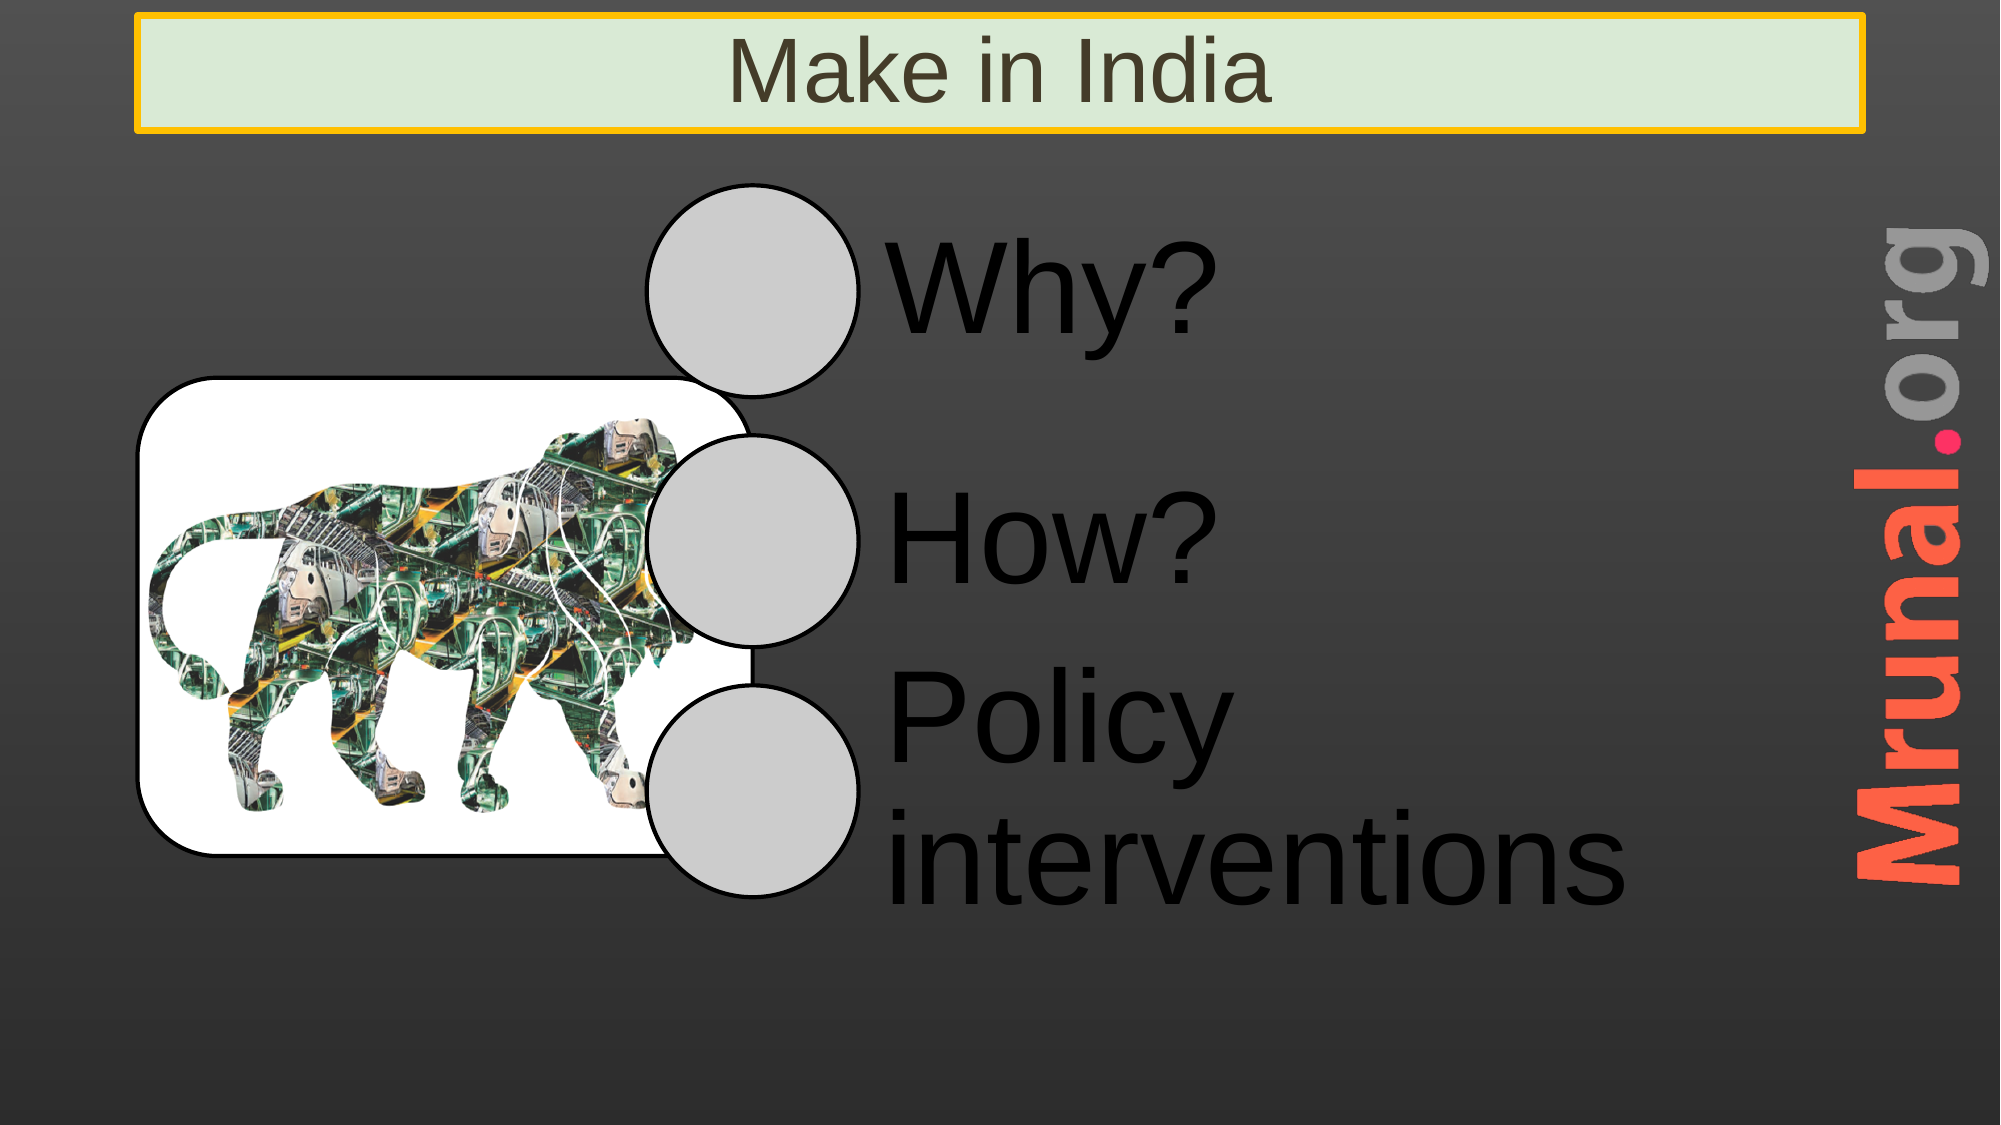

# Make in India

Why?
How?
Policy interventions